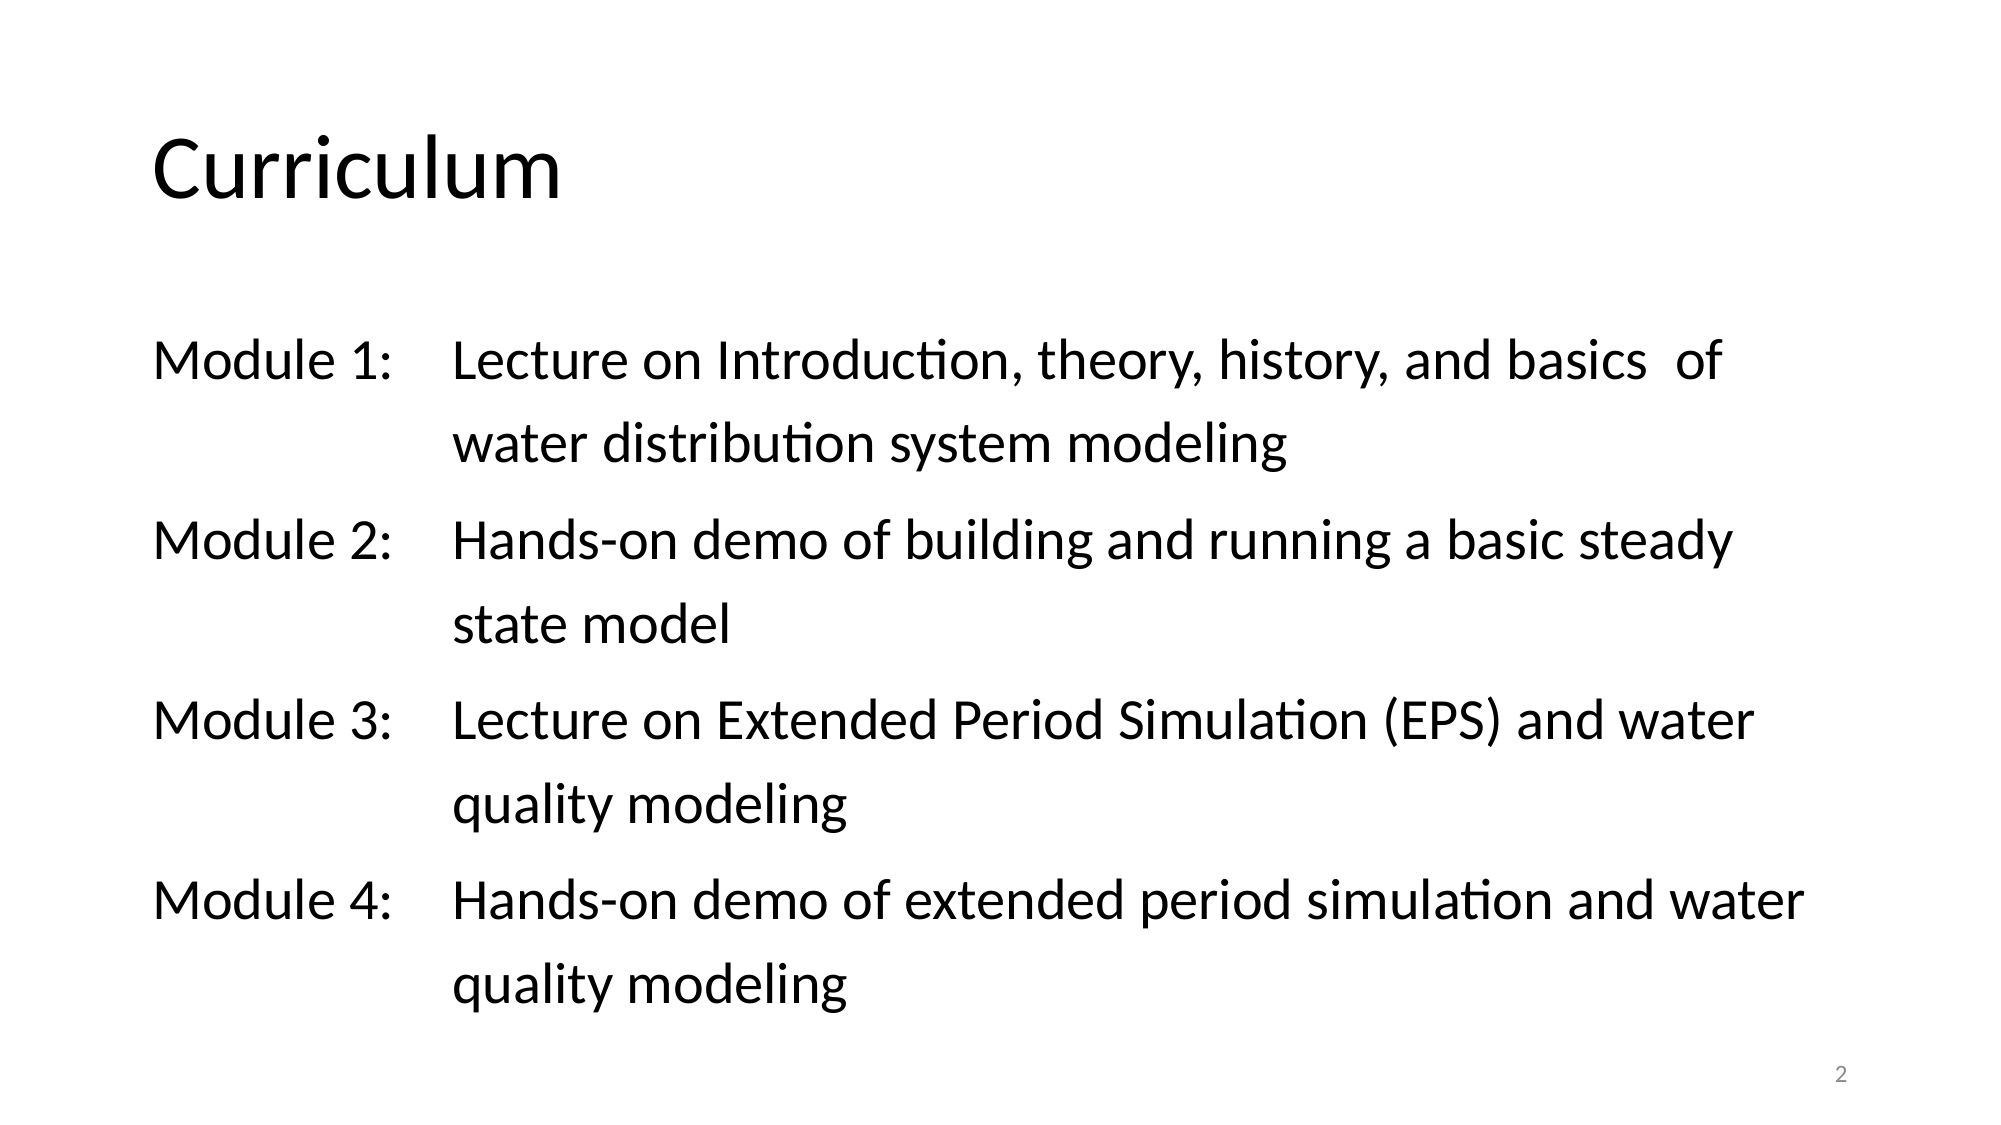

# Curriculum
Module 1: 	Lecture on Introduction, theory, history, and basics  of water distribution system modeling
Module 2: 	Hands-on demo of building and running a basic steady state model
Module 3: 	Lecture on Extended Period Simulation (EPS) and water quality modeling
Module 4: 	Hands-on demo of extended period simulation and water quality modeling

2